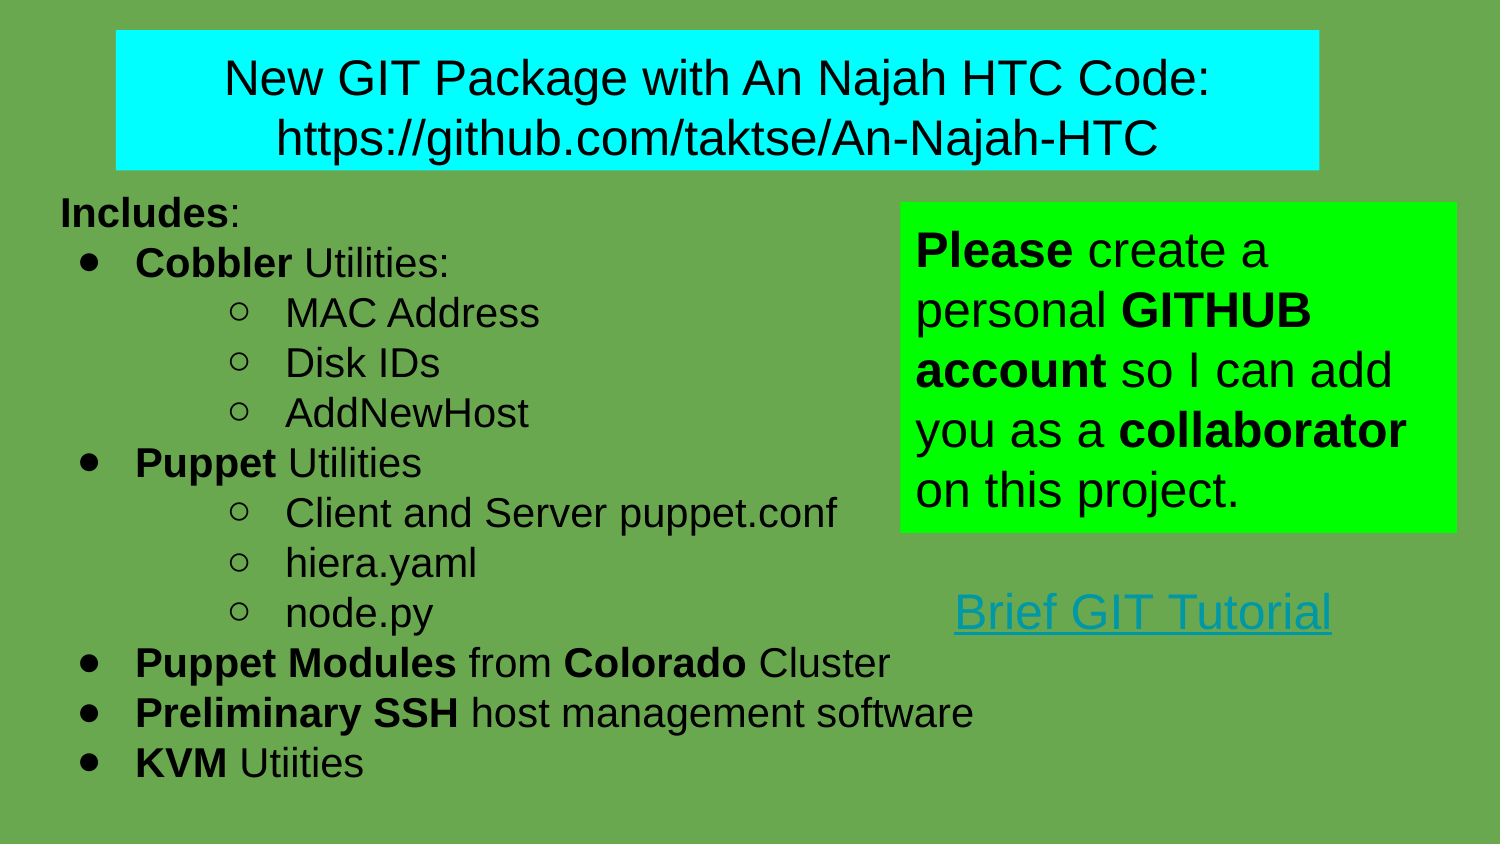

New GIT Package with An Najah HTC Code:
https://github.com/taktse/An-Najah-HTC
Includes:
Cobbler Utilities:
MAC Address
Disk IDs
AddNewHost
Puppet Utilities
Client and Server puppet.conf
hiera.yaml
node.py
Puppet Modules from Colorado Cluster
Preliminary SSH host management software
KVM Utiities
Please create a personal GITHUB account so I can add you as a collaborator on this project.
Brief GIT Tutorial